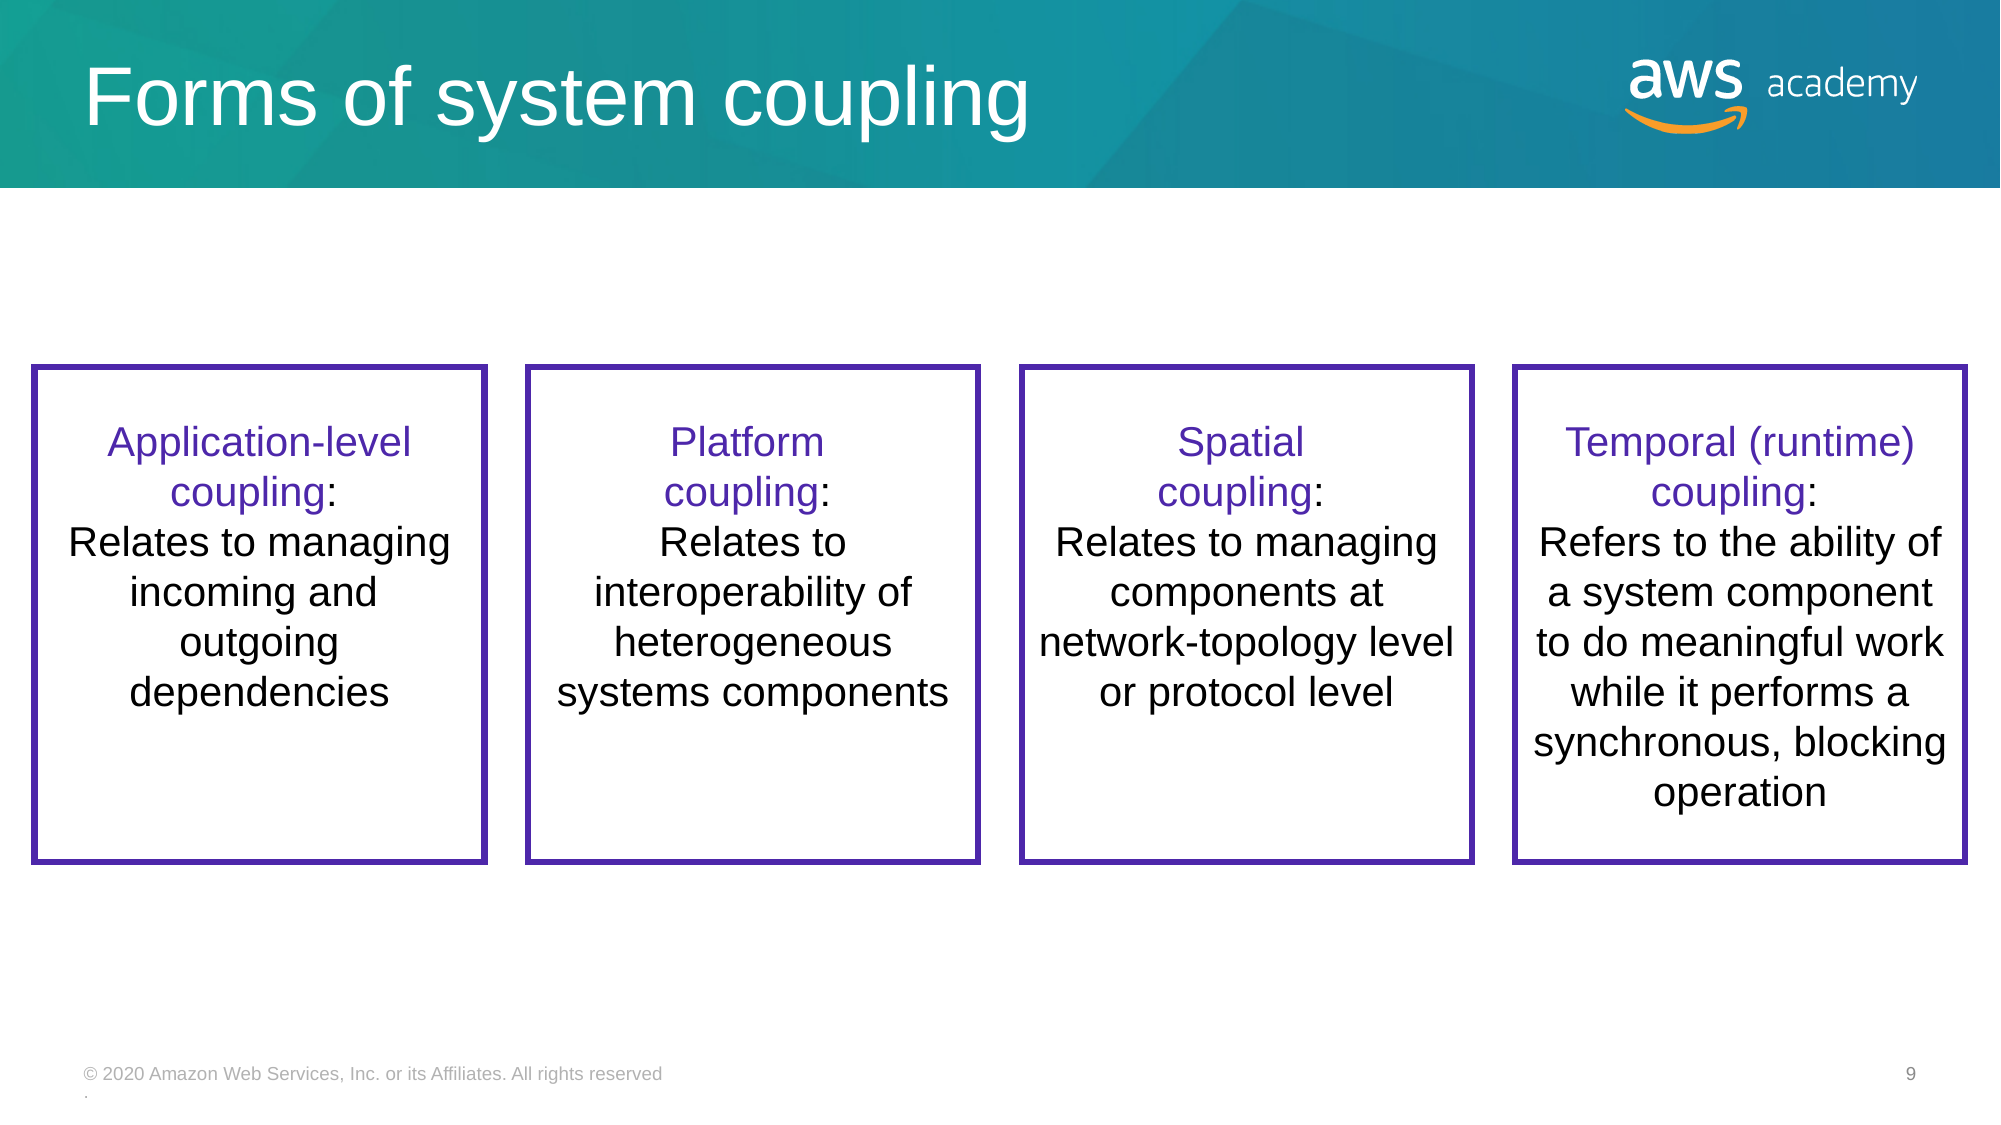

# Forms of system coupling

Application-level coupling:
Relates to managing
incoming and
outgoing
dependencies
Platform
coupling:
Relates to interoperability of heterogeneous systems components
Spatial
coupling:
Relates to managing components at network-topology level or protocol level
Temporal (runtime) coupling:
Refers to the ability of
 a system component
to do meaningful work while it performs a synchronous, blocking operation
© 2020 Amazon Web Services, Inc. or its Affiliates. All rights reserved.
9